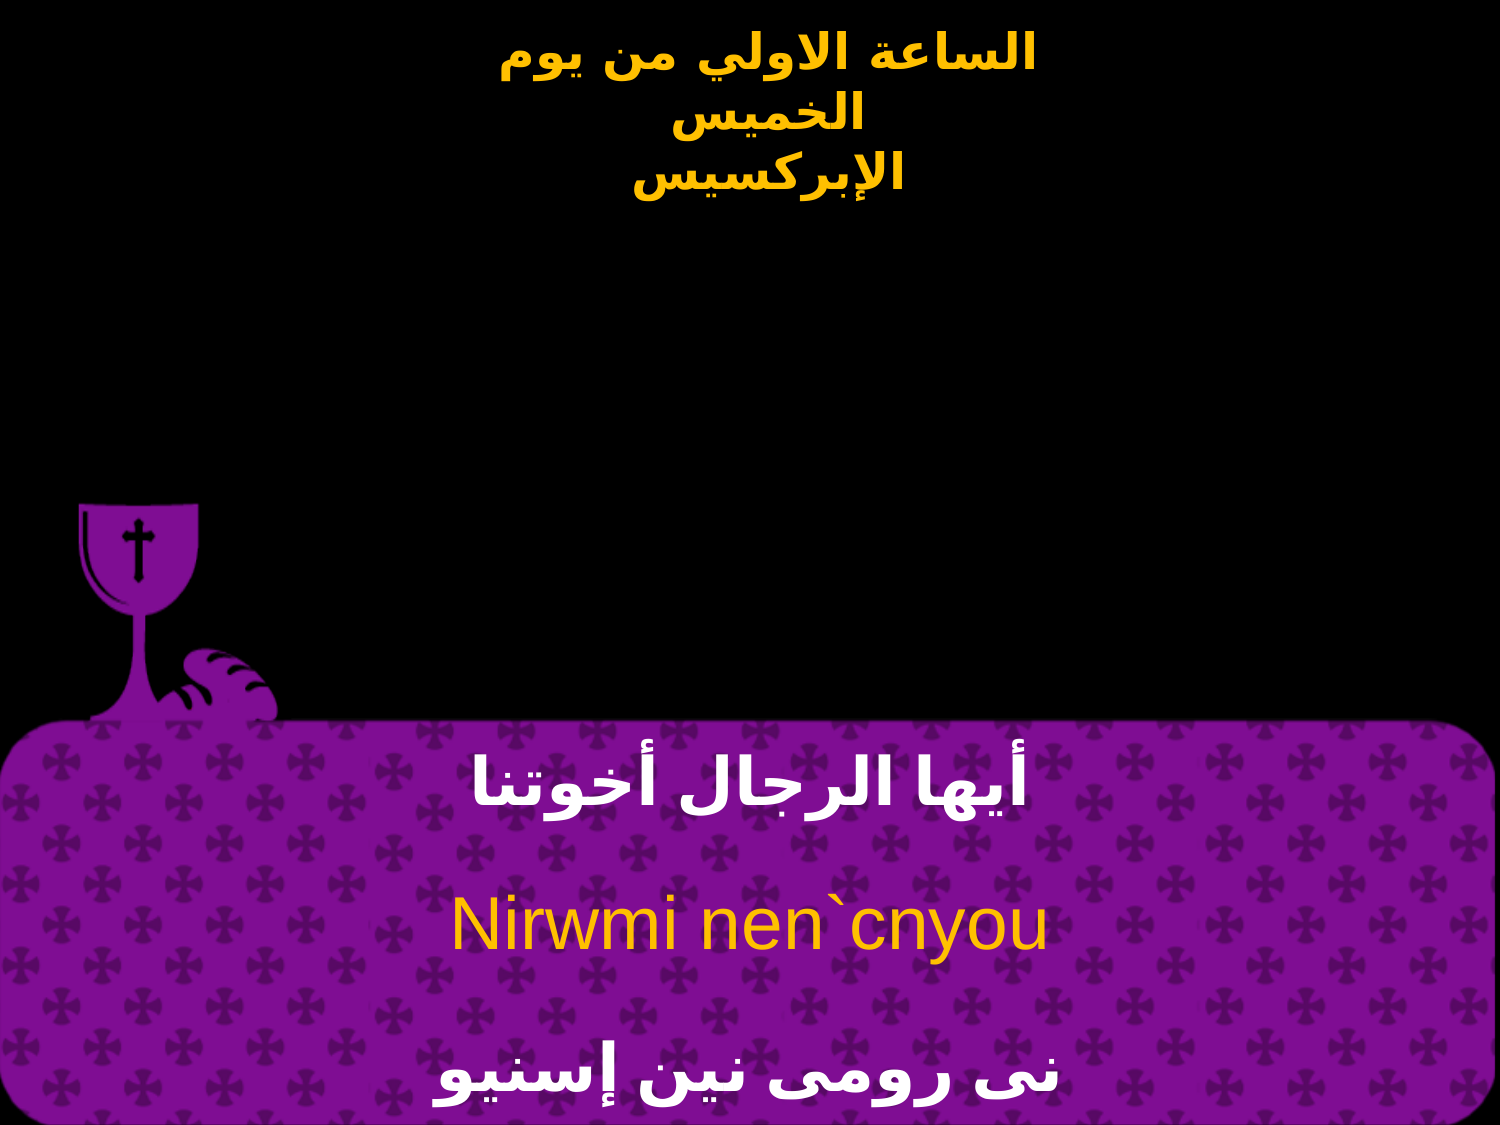

# أيها الرجال أخوتنا
Nirwmi nen`cnyou
نى رومى نين إسنيو